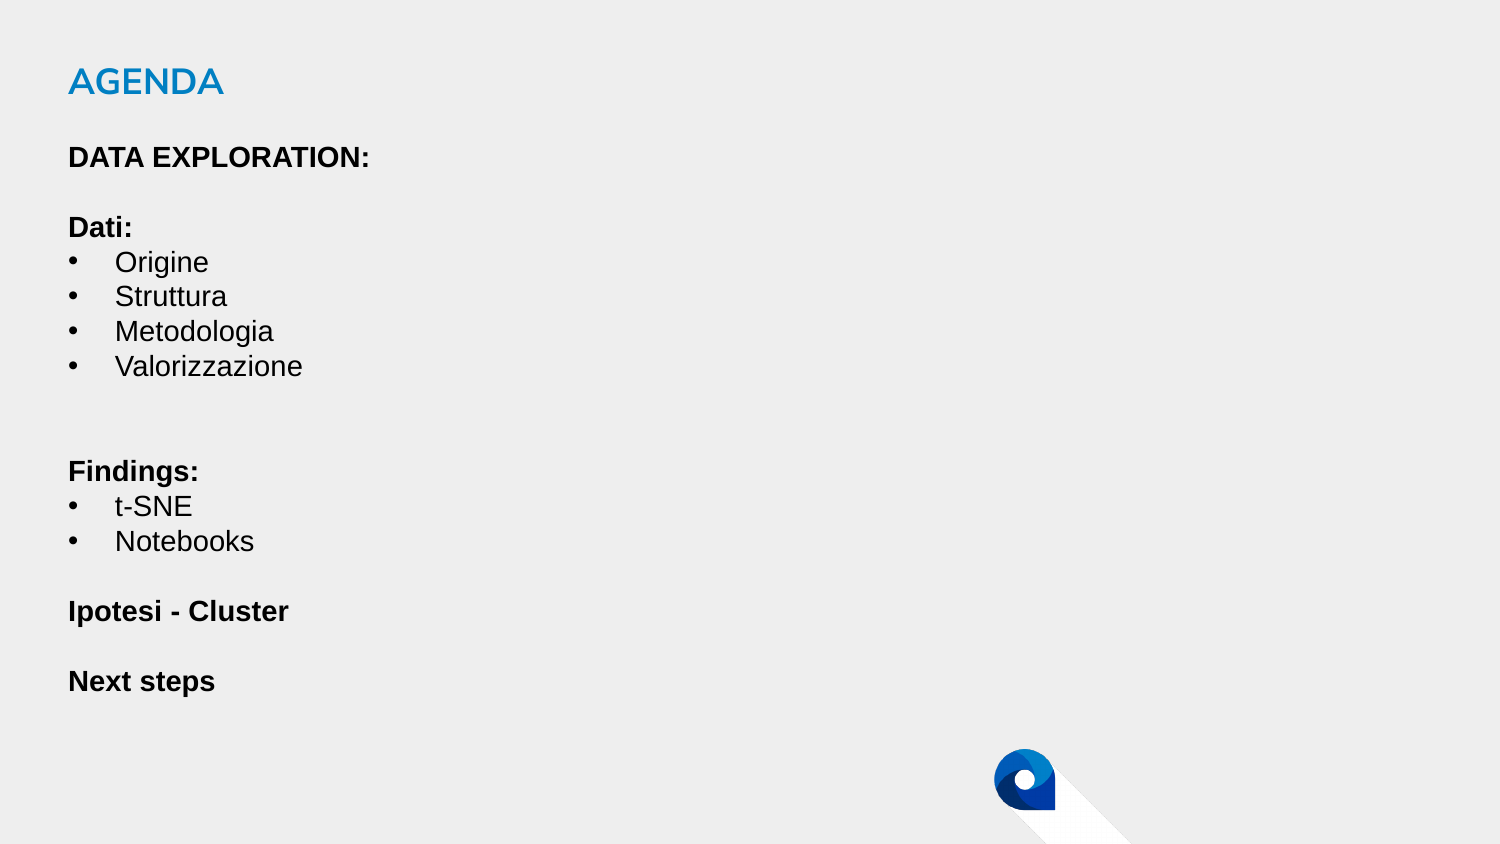

# agenda
DATA EXPLORATION:

Dati:
Origine
Struttura
Metodologia
Valorizzazione

Findings:
t-SNE
Notebooks

Ipotesi - Cluster

Next steps